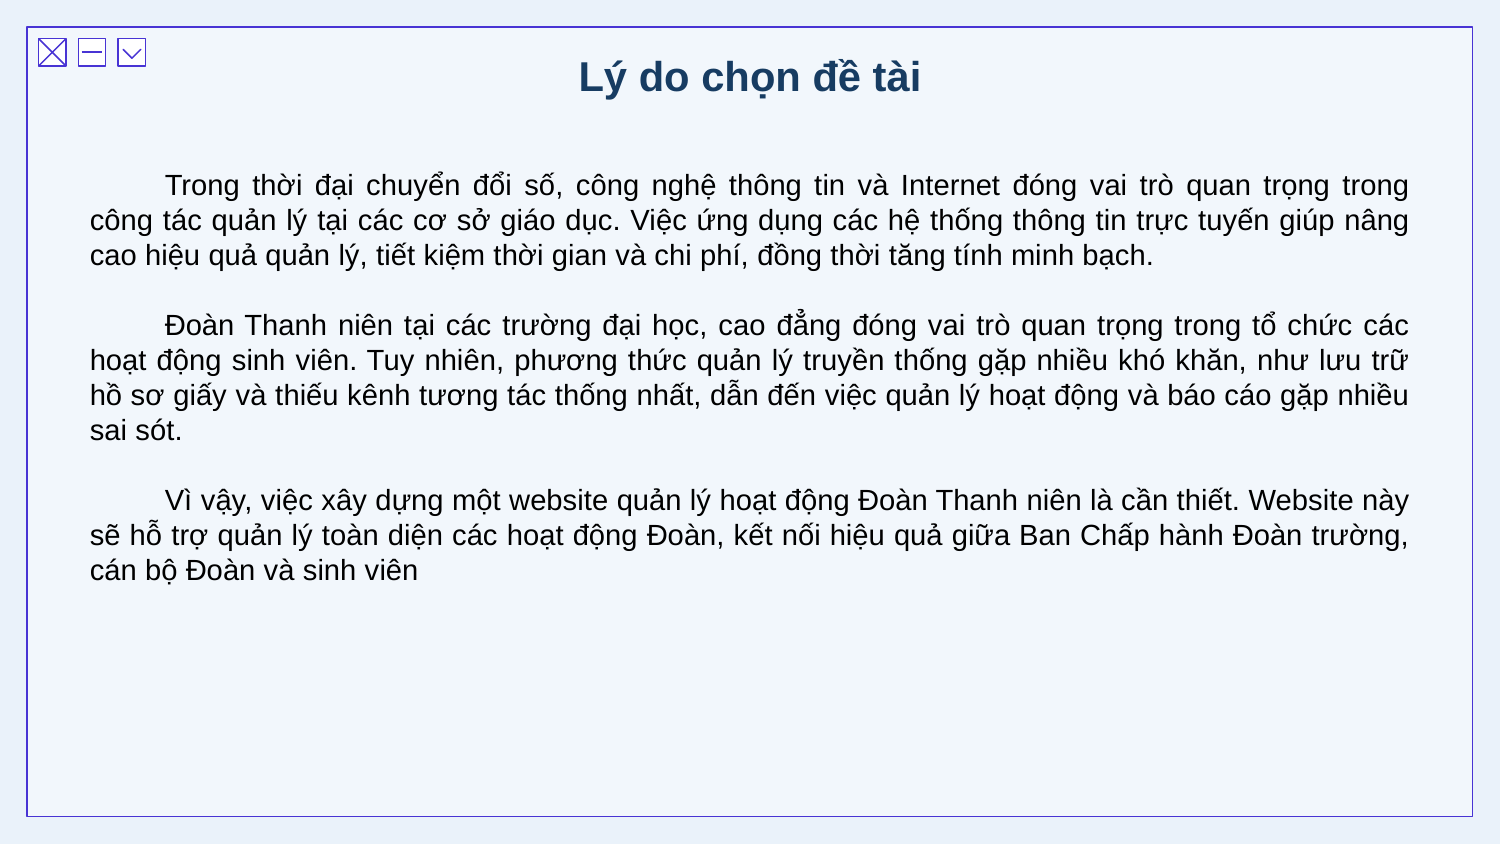

# Lý do chọn đề tài
Trong thời đại chuyển đổi số, công nghệ thông tin và Internet đóng vai trò quan trọng trong công tác quản lý tại các cơ sở giáo dục. Việc ứng dụng các hệ thống thông tin trực tuyến giúp nâng cao hiệu quả quản lý, tiết kiệm thời gian và chi phí, đồng thời tăng tính minh bạch.

Đoàn Thanh niên tại các trường đại học, cao đẳng đóng vai trò quan trọng trong tổ chức các hoạt động sinh viên. Tuy nhiên, phương thức quản lý truyền thống gặp nhiều khó khăn, như lưu trữ hồ sơ giấy và thiếu kênh tương tác thống nhất, dẫn đến việc quản lý hoạt động và báo cáo gặp nhiều sai sót.

Vì vậy, việc xây dựng một website quản lý hoạt động Đoàn Thanh niên là cần thiết. Website này sẽ hỗ trợ quản lý toàn diện các hoạt động Đoàn, kết nối hiệu quả giữa Ban Chấp hành Đoàn trường, cán bộ Đoàn và sinh viên